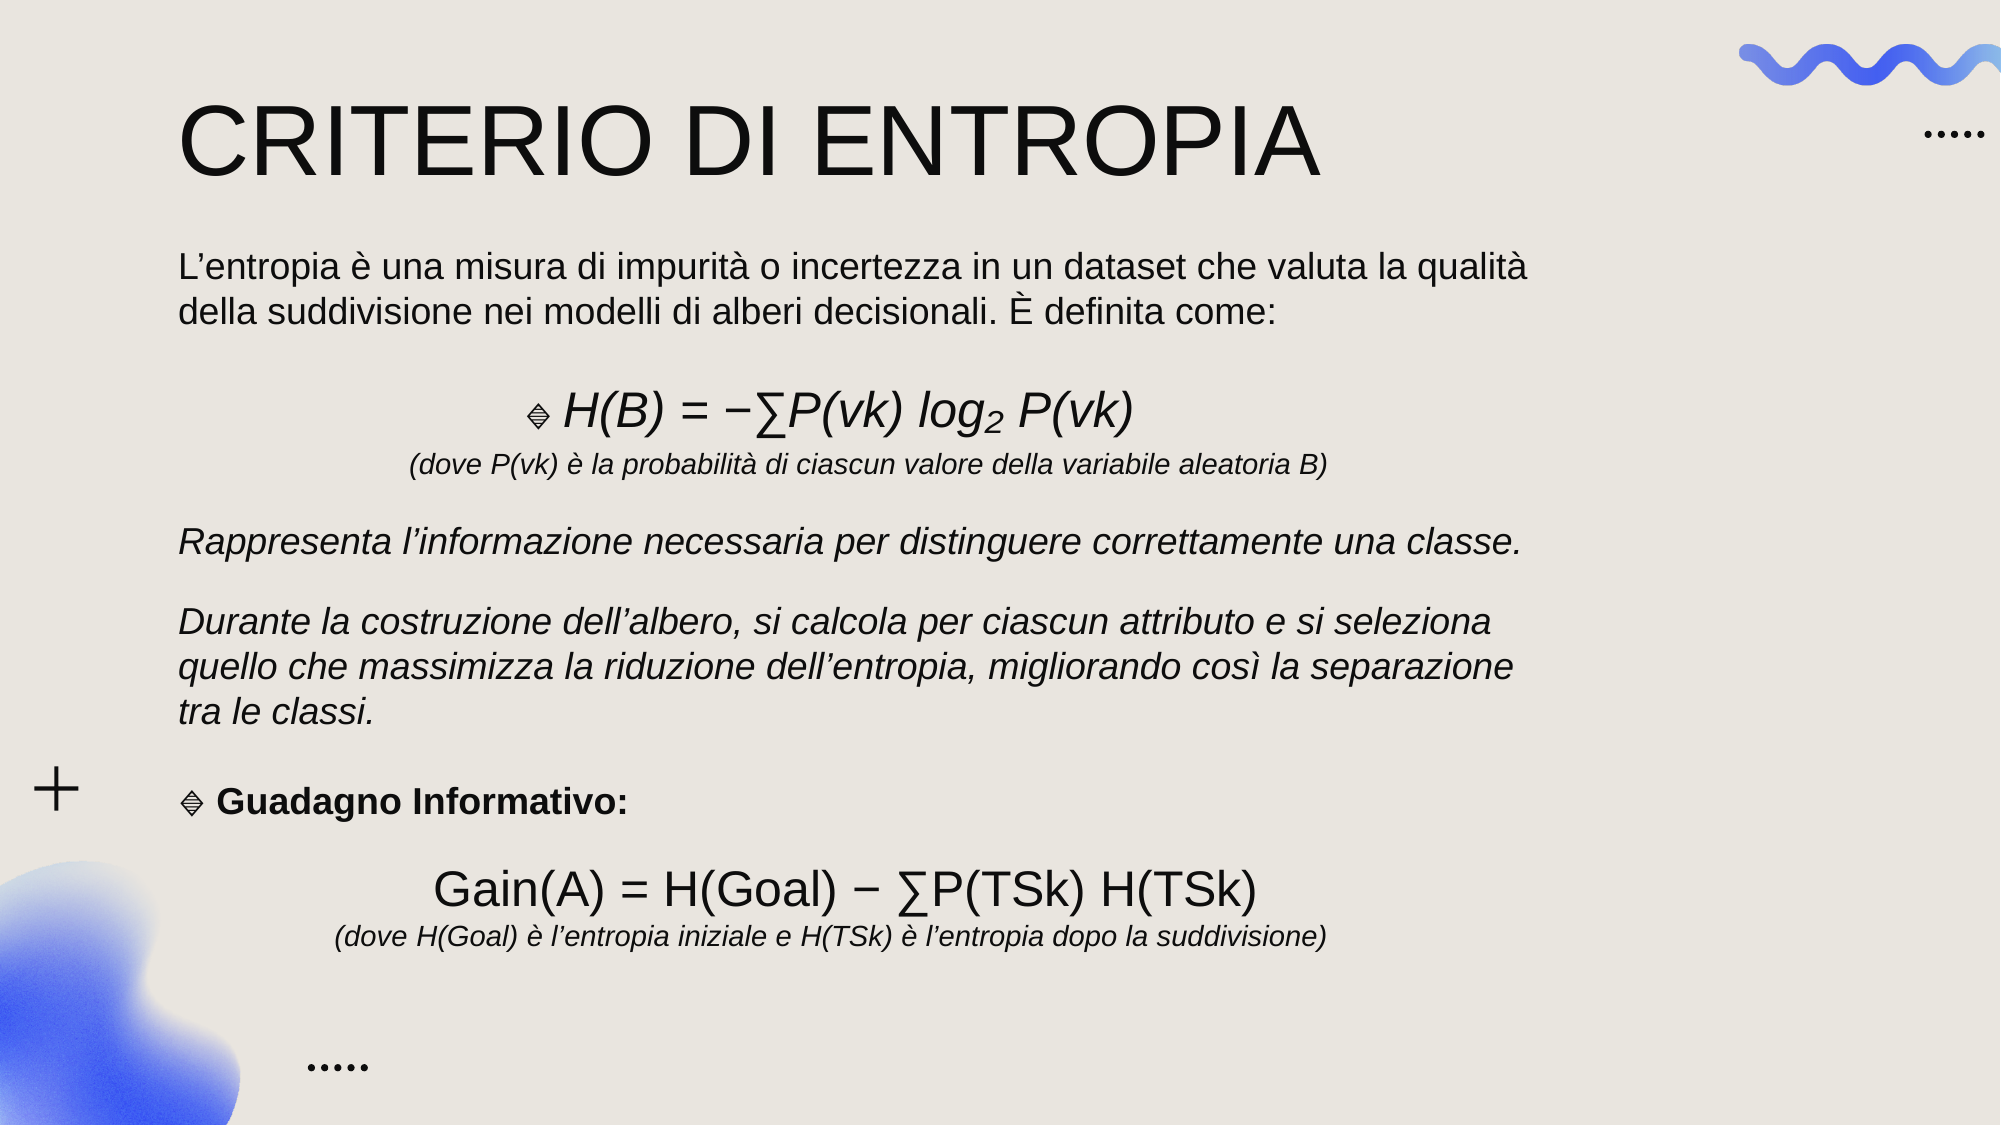

CRITERIO DI ENTROPIA
# L’entropia è una misura di impurità o incertezza in un dataset che valuta la qualità della suddivisione nei modelli di alberi decisionali. È definita come: 🔹 H(B) = −∑P(vk) log₂ P(vk) (dove P(vk) è la probabilità di ciascun valore della variabile aleatoria B) Rappresenta l’informazione necessaria per distinguere correttamente una classe. Durante la costruzione dell’albero, si calcola per ciascun attributo e si seleziona quello che massimizza la riduzione dell’entropia, migliorando così la separazione tra le classi. 🔹 Guadagno Informativo: Gain(A) = H(Goal) − ∑P(TSk) H(TSk) (dove H(Goal) è l’entropia iniziale e H(TSk) è l’entropia dopo la suddivisione)